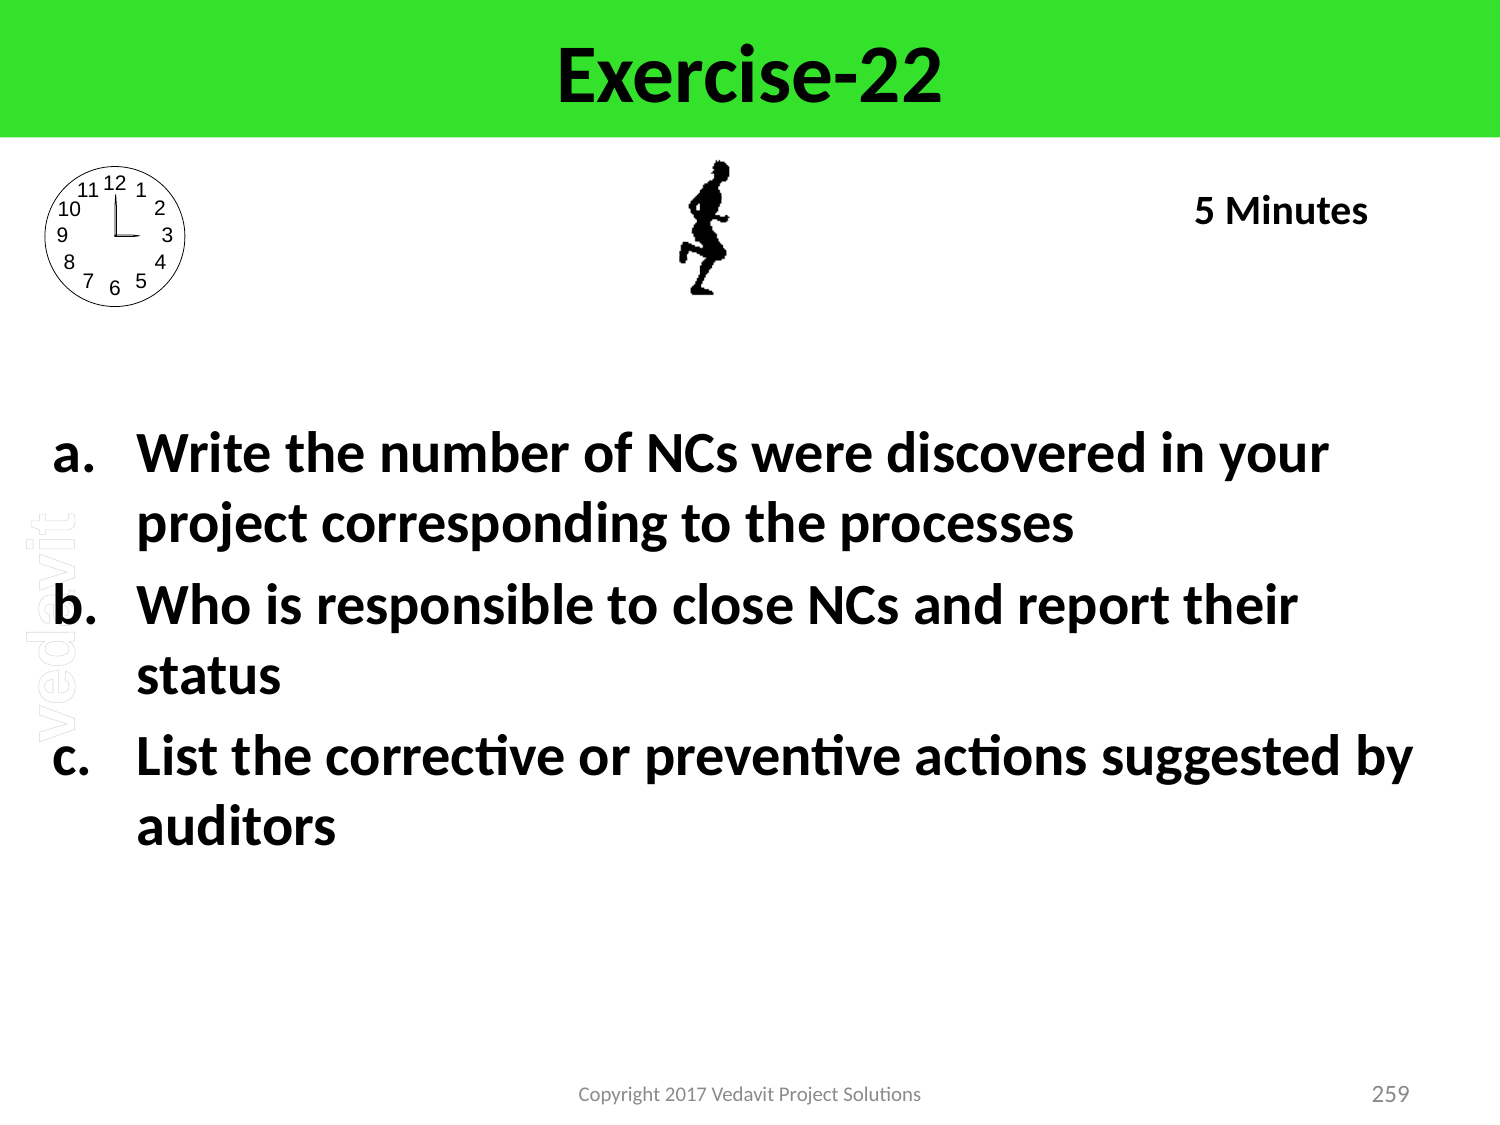

# Exercise-22
5 Minutes

Write the number of NCs were discovered in your project corresponding to the processes
Who is responsible to close NCs and report their status
List the corrective or preventive actions suggested by auditors
Copyright 2017 Vedavit Project Solutions
259